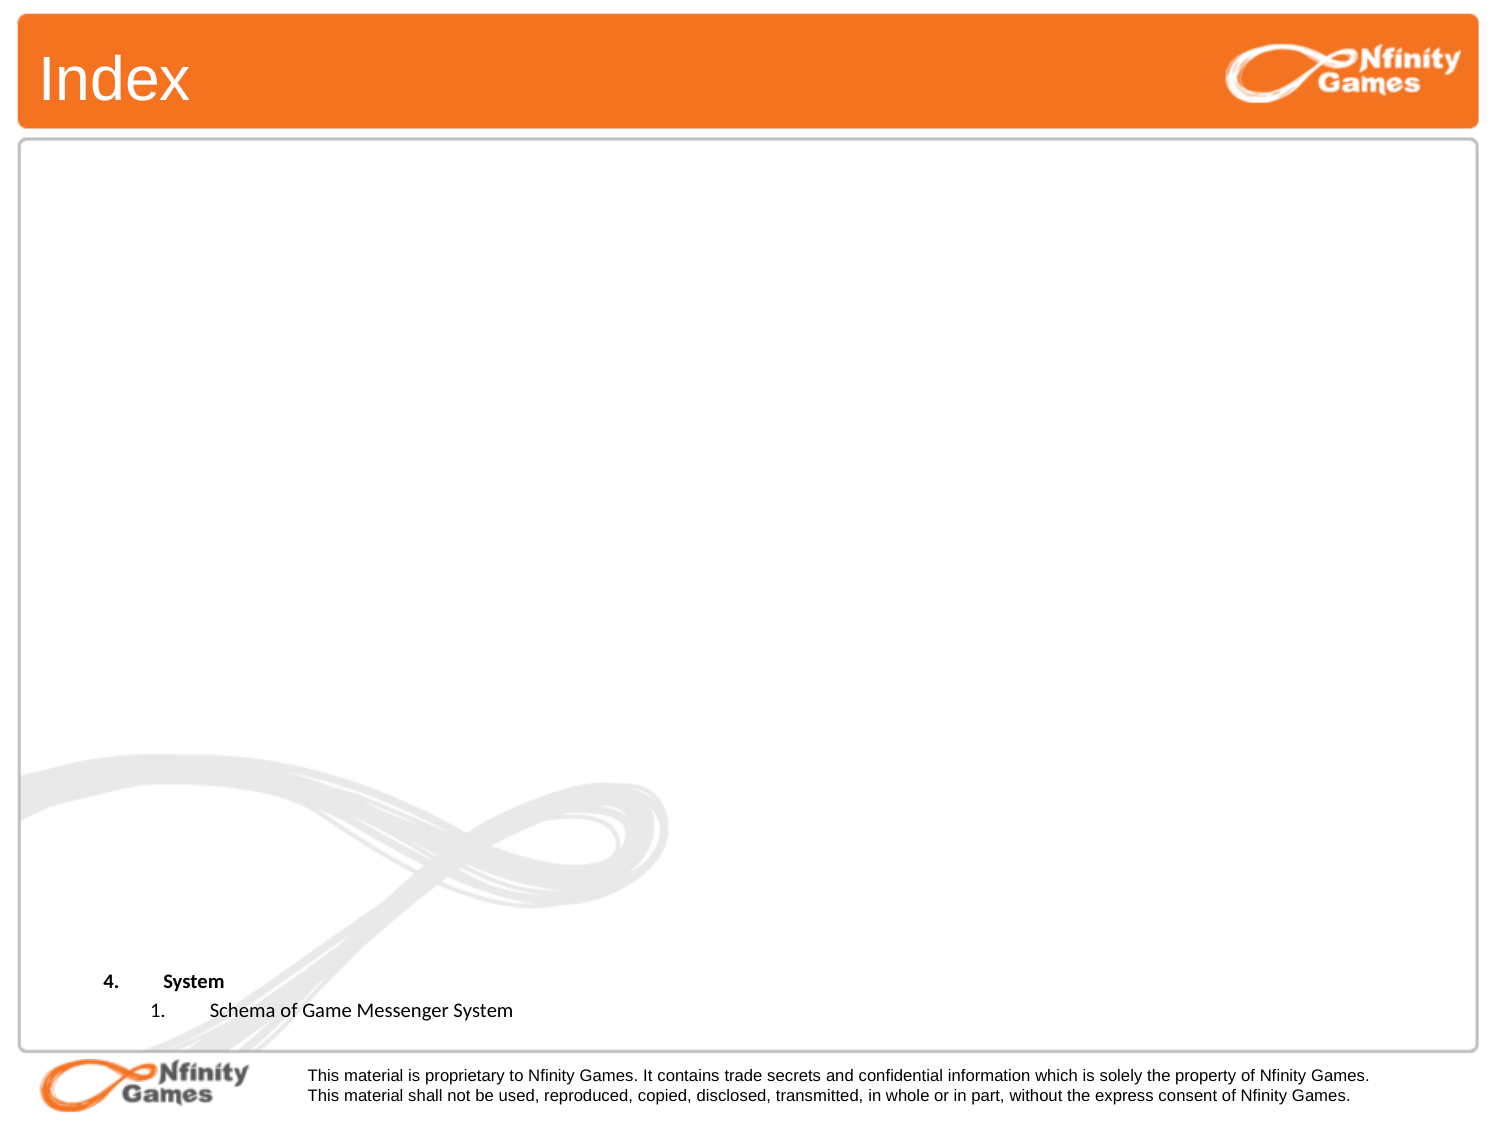

# Index

System
Schema of Game Messenger System